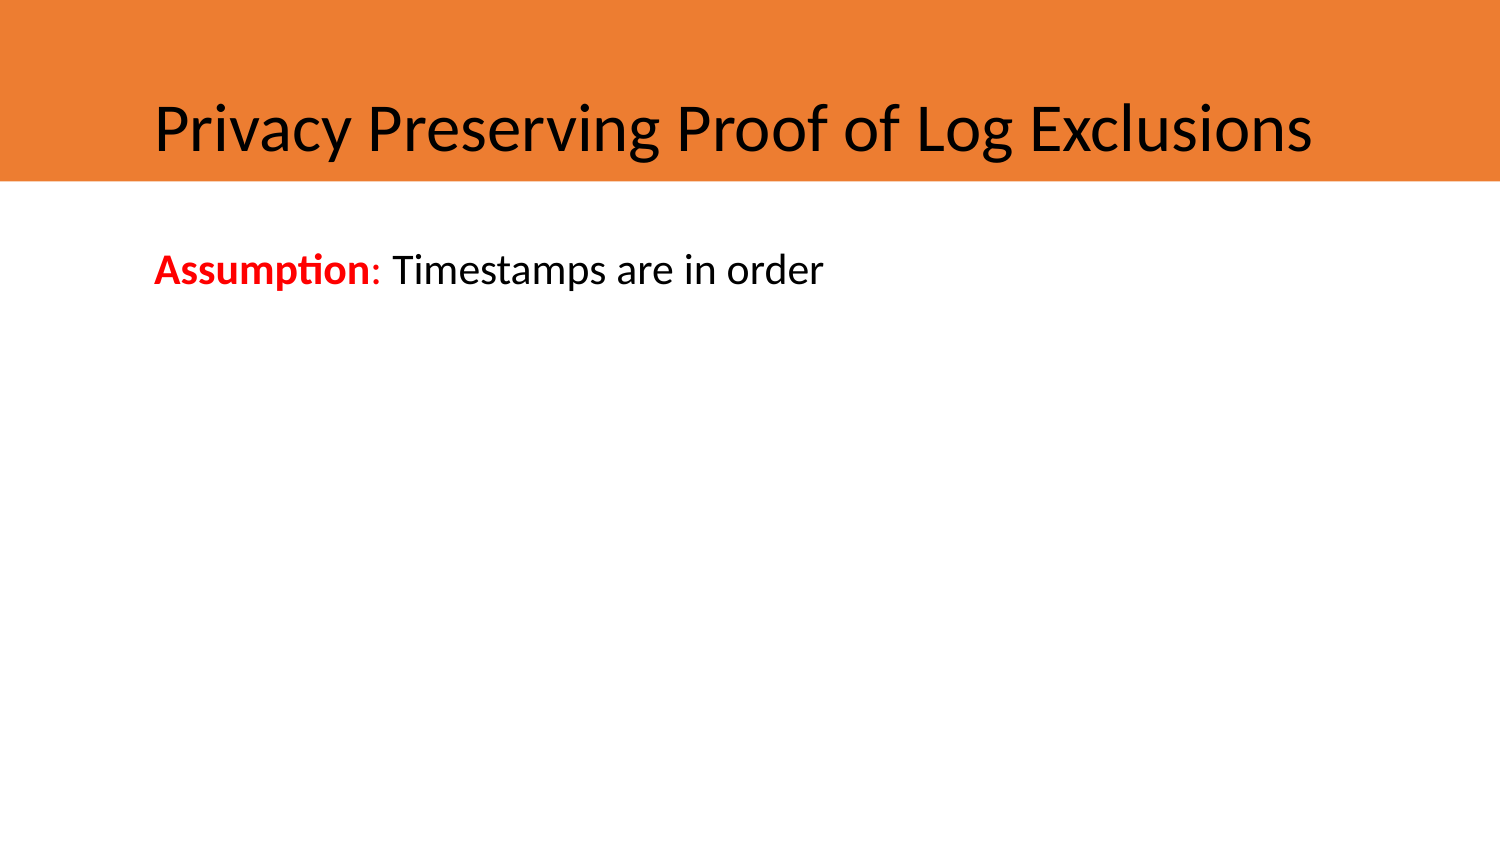

Privacy Preserving Proof of Log Exclusions
Assumption: Timestamps are in order